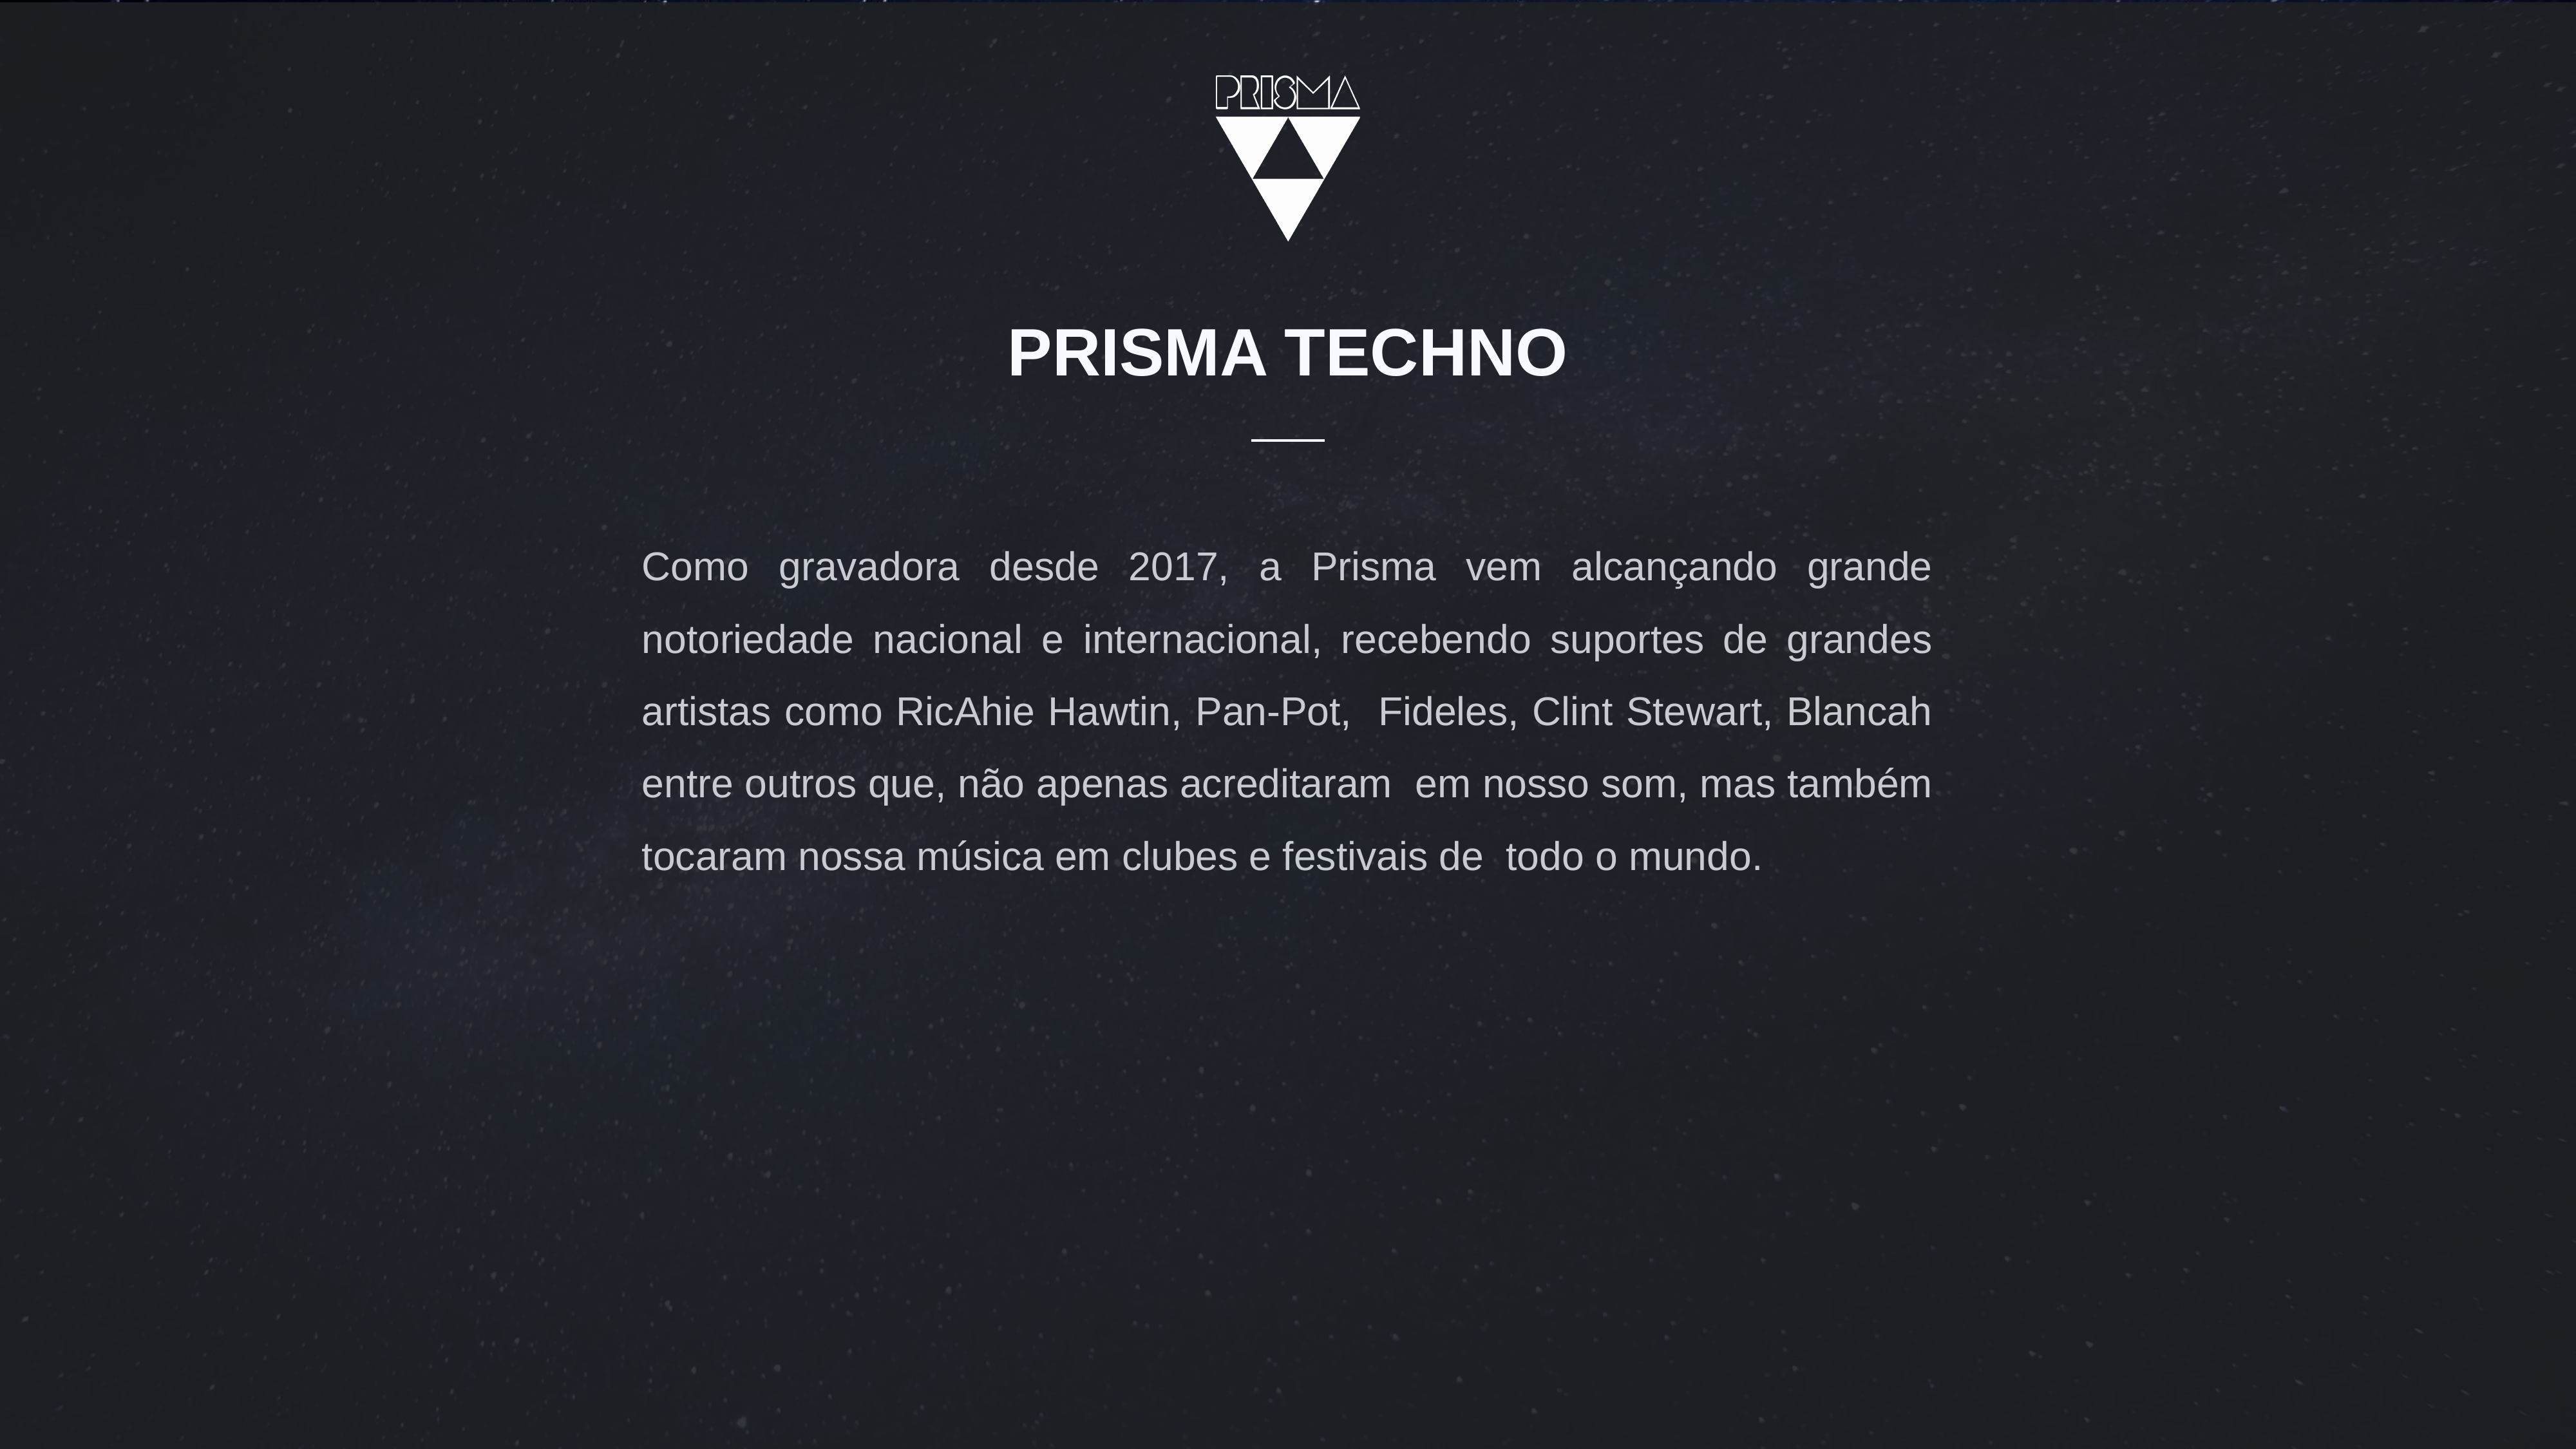

PRISMA TECHNO

Como gravadora desde 2017, a Prisma vem alcançando grande notoriedade nacional e internacional, recebendo suportes de grandes artistas como RicAhie Hawtin, Pan-Pot,  Fideles, Clint Stewart, Blancah entre outros que, não apenas acreditaram  em nosso som, mas também tocaram nossa música em clubes e festivais de  todo o mundo.